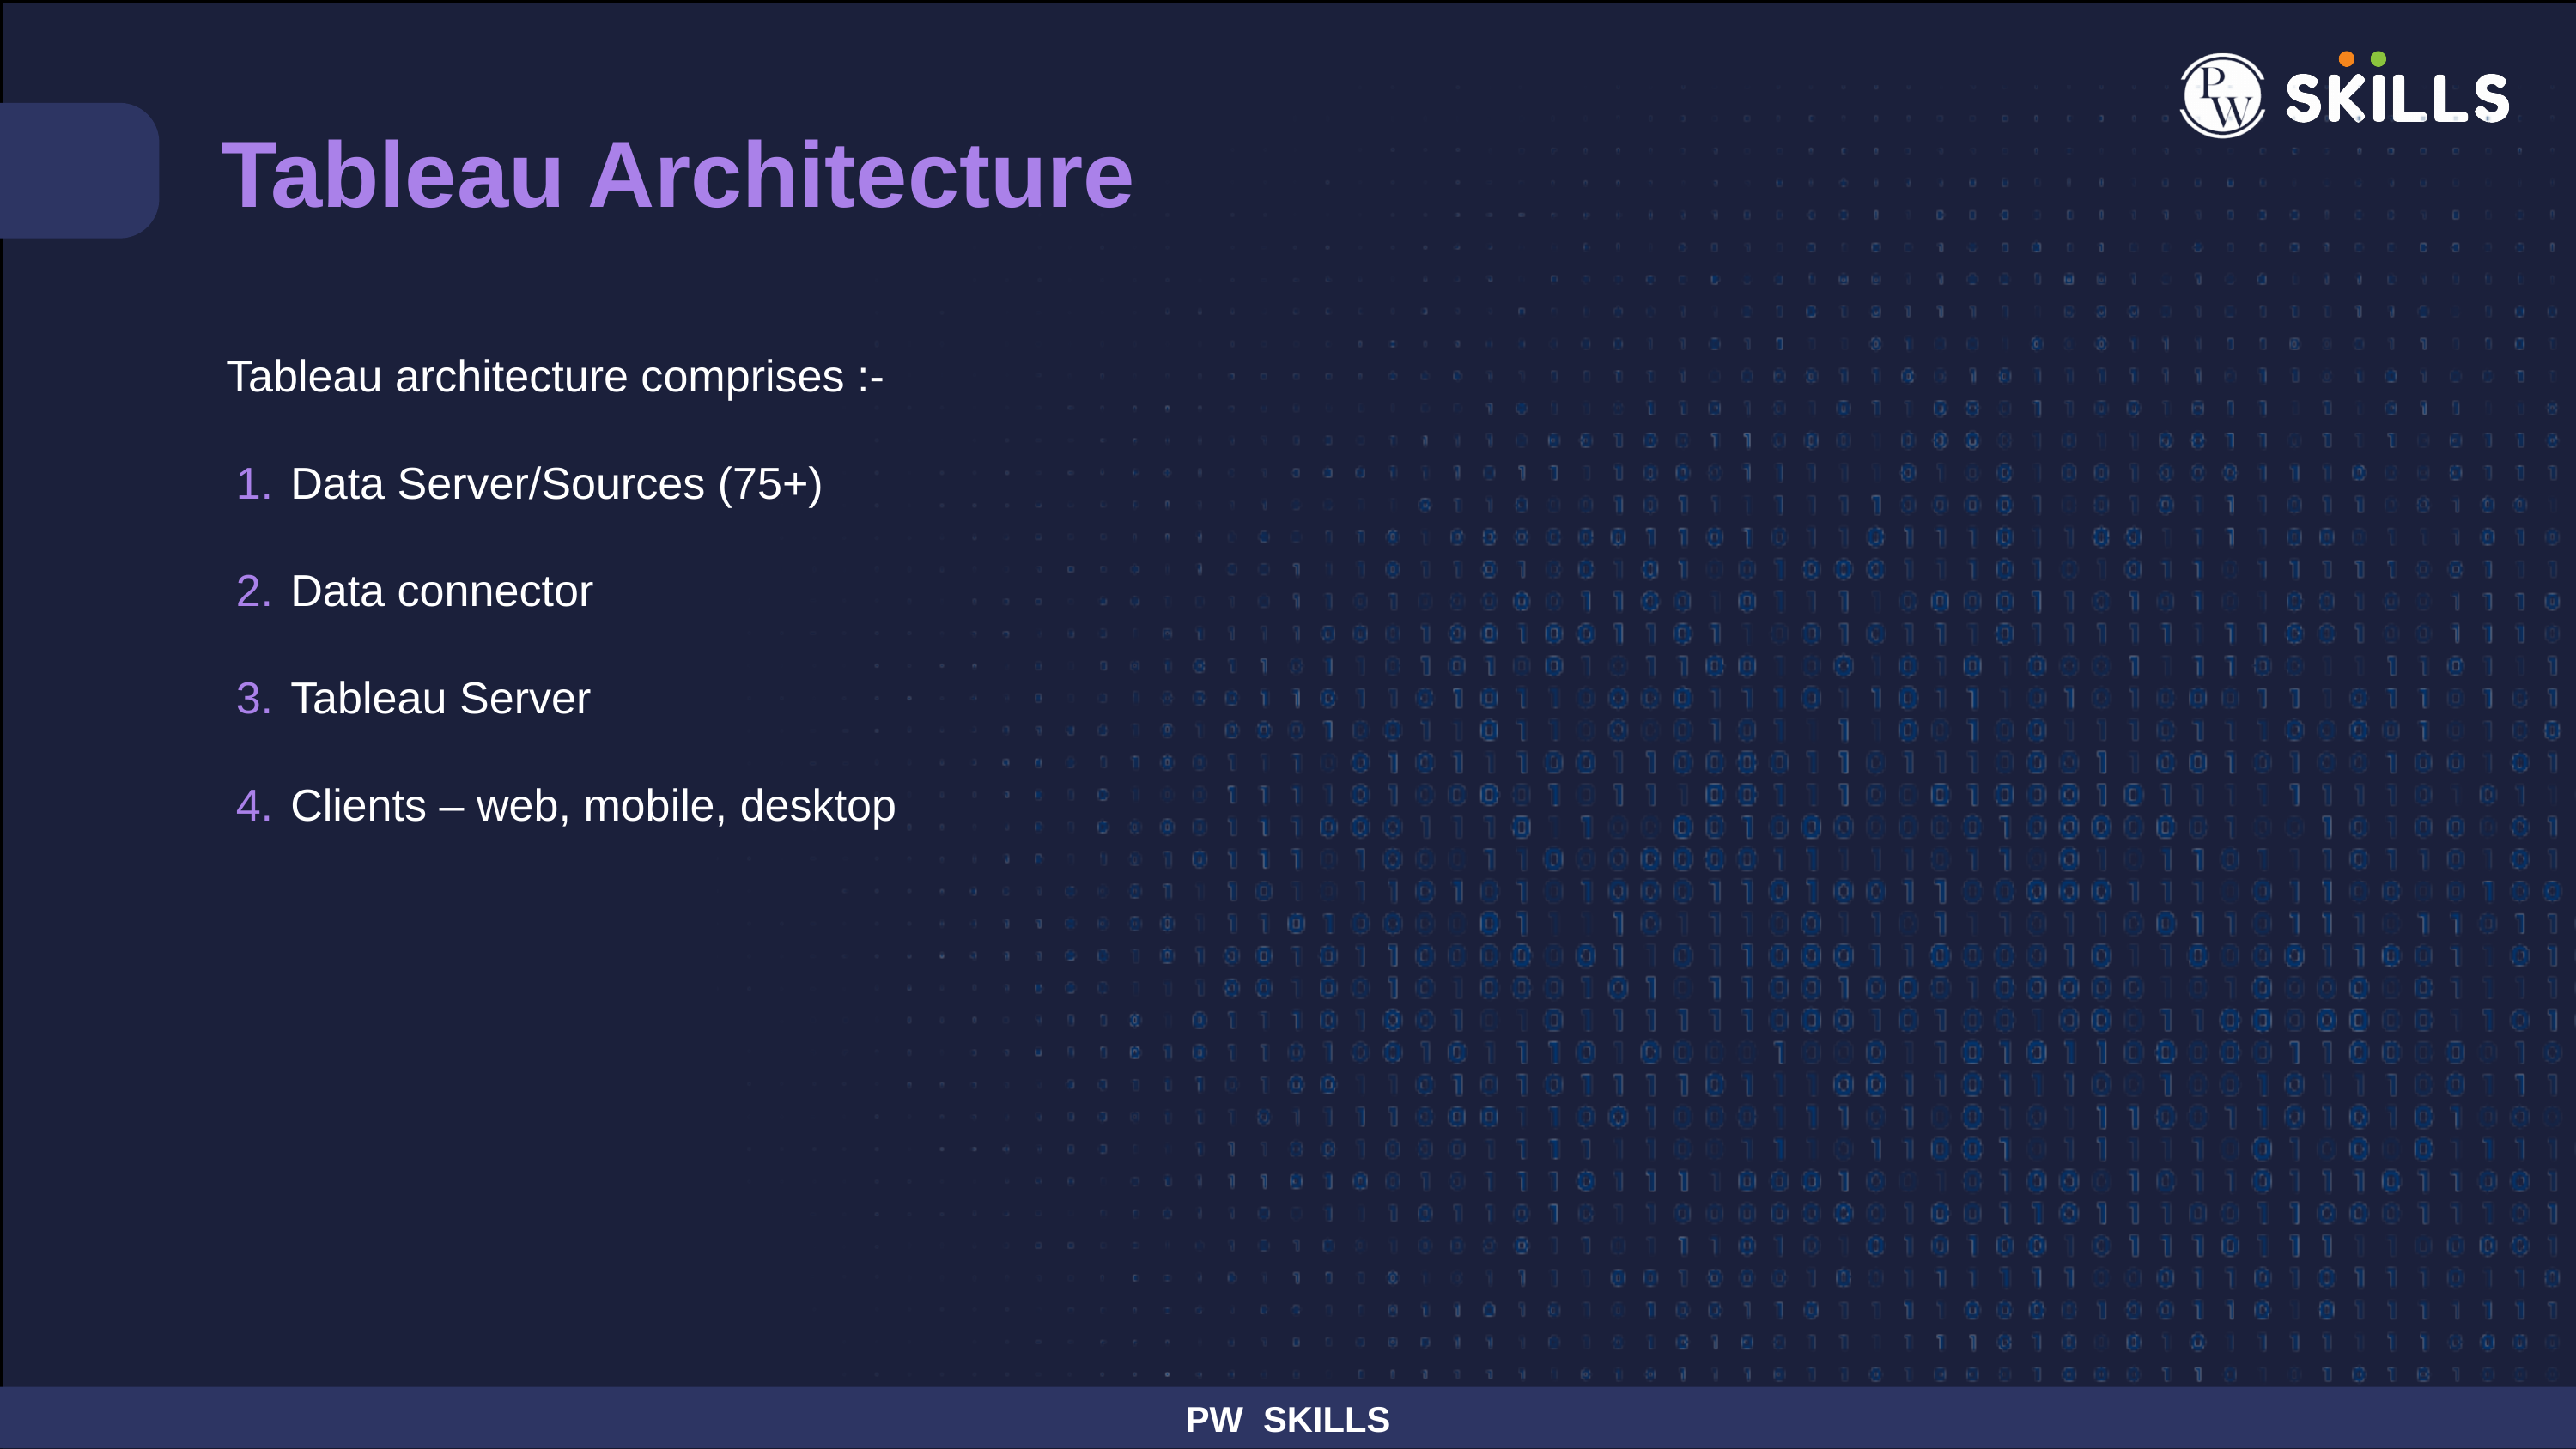

Tableau Architecture
Tableau architecture comprises :-
Data Server/Sources (75+)
Data connector
Tableau Server
Clients – web, mobile, desktop